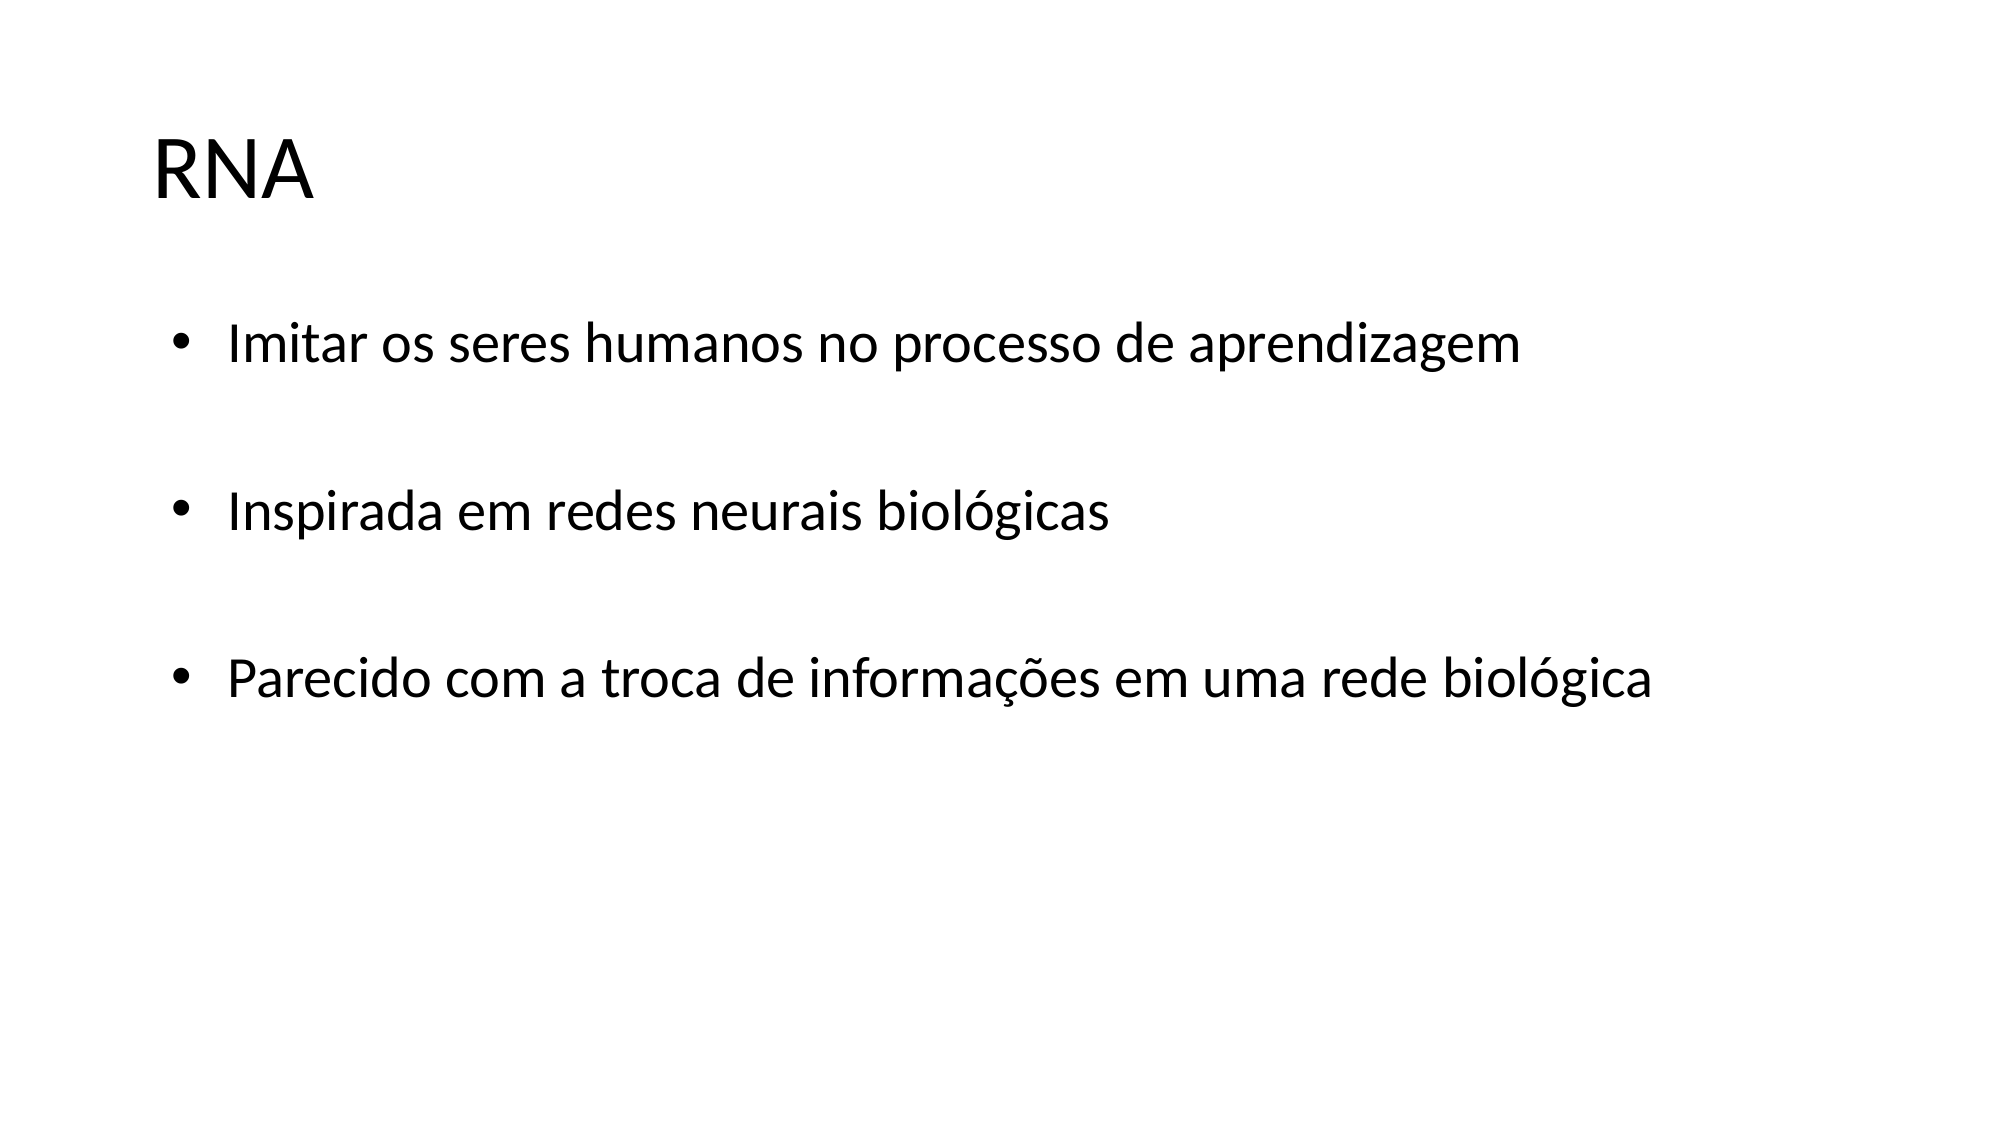

# RNA
Imitar os seres humanos no processo de aprendizagem

Inspirada em redes neurais biológicas

Parecido com a troca de informações em uma rede biológica